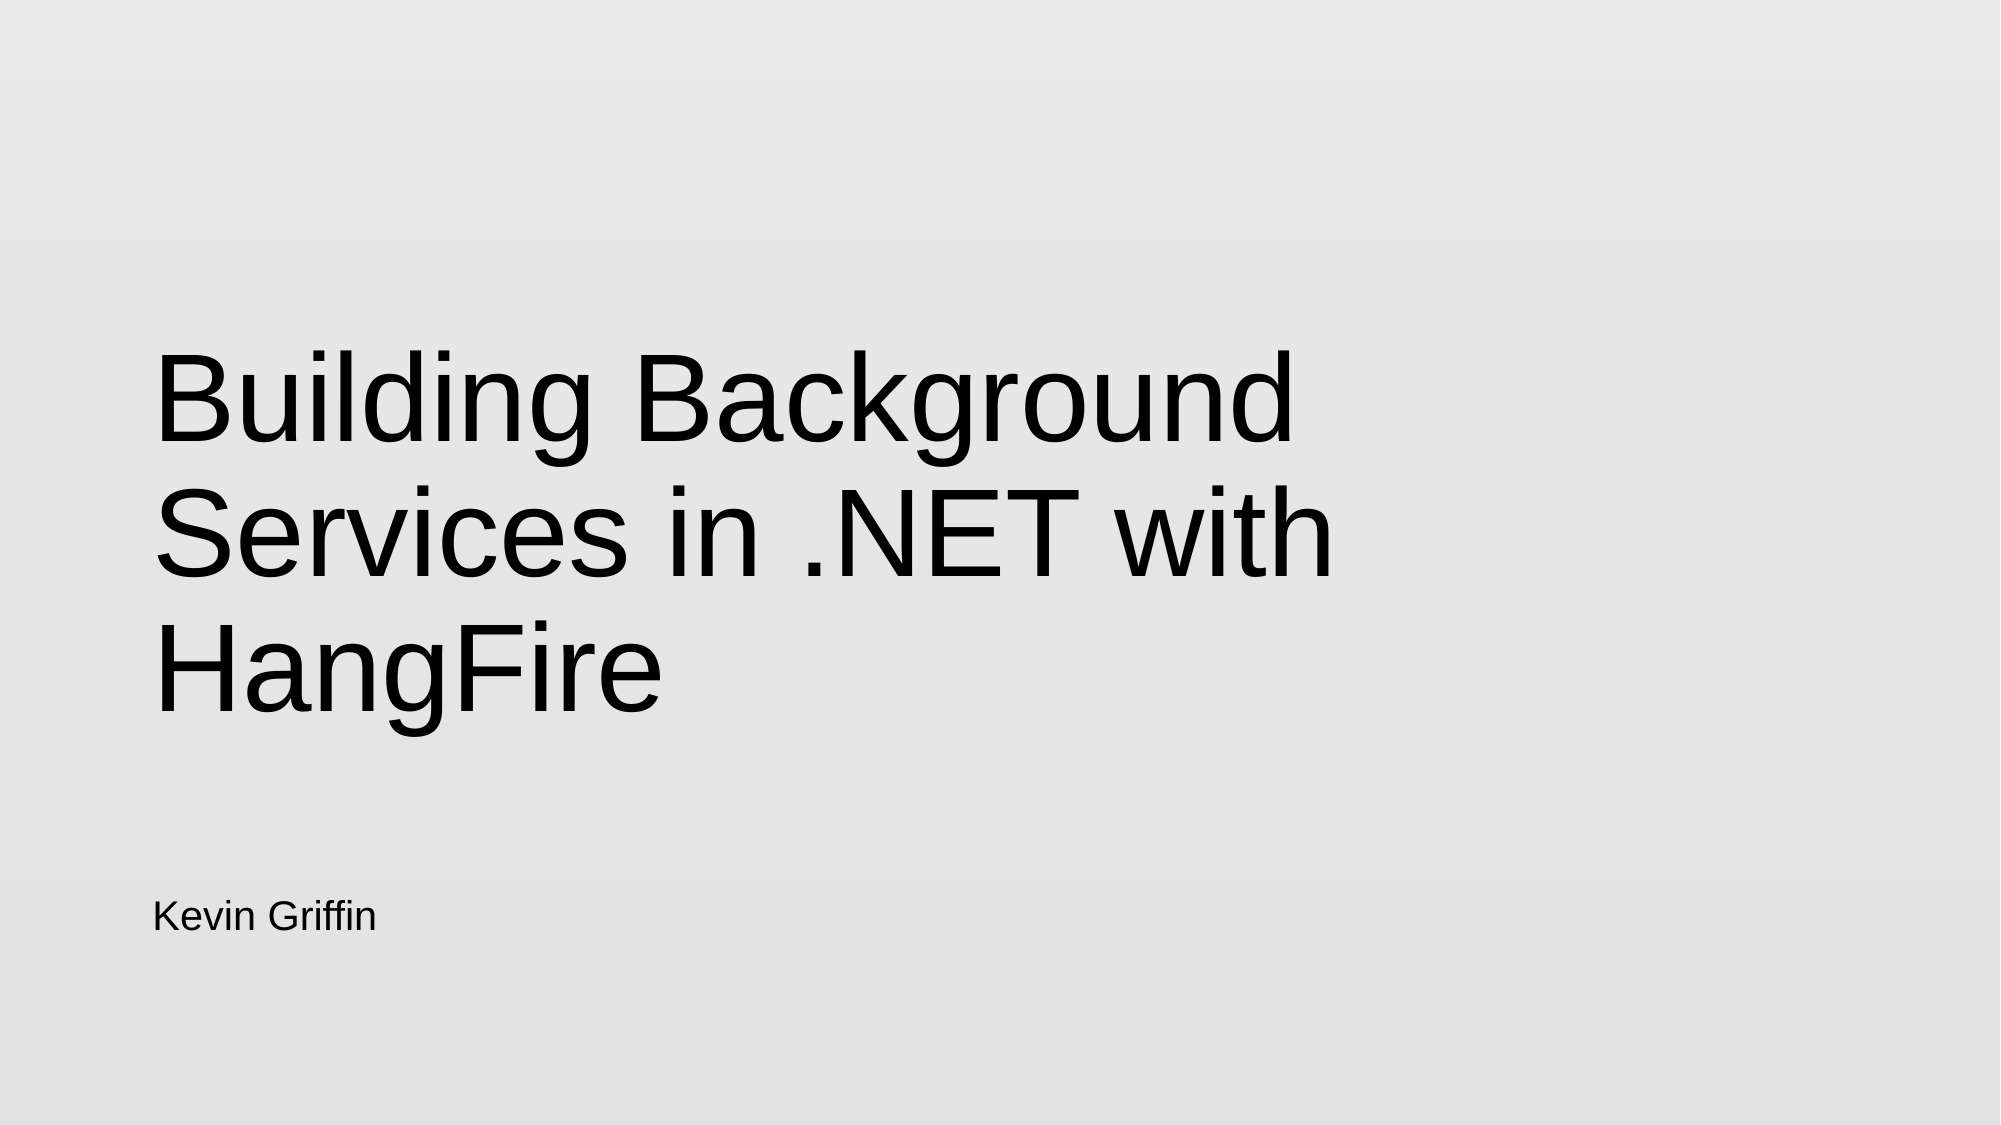

# Building Background Services in .NET with HangFire
Kevin Griffin